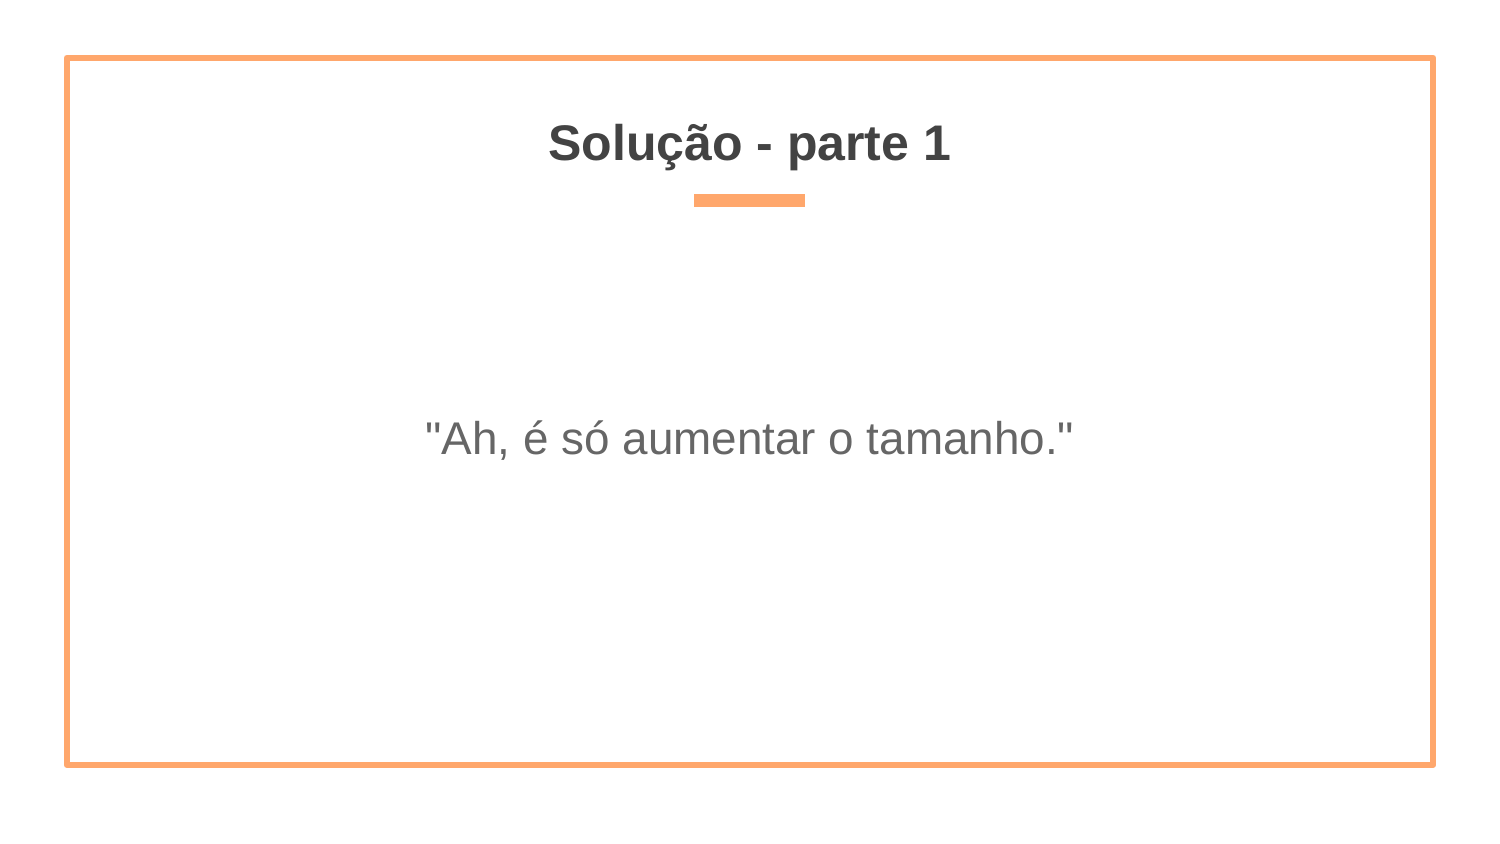

# Solução - parte 1
"Ah, é só aumentar o tamanho."